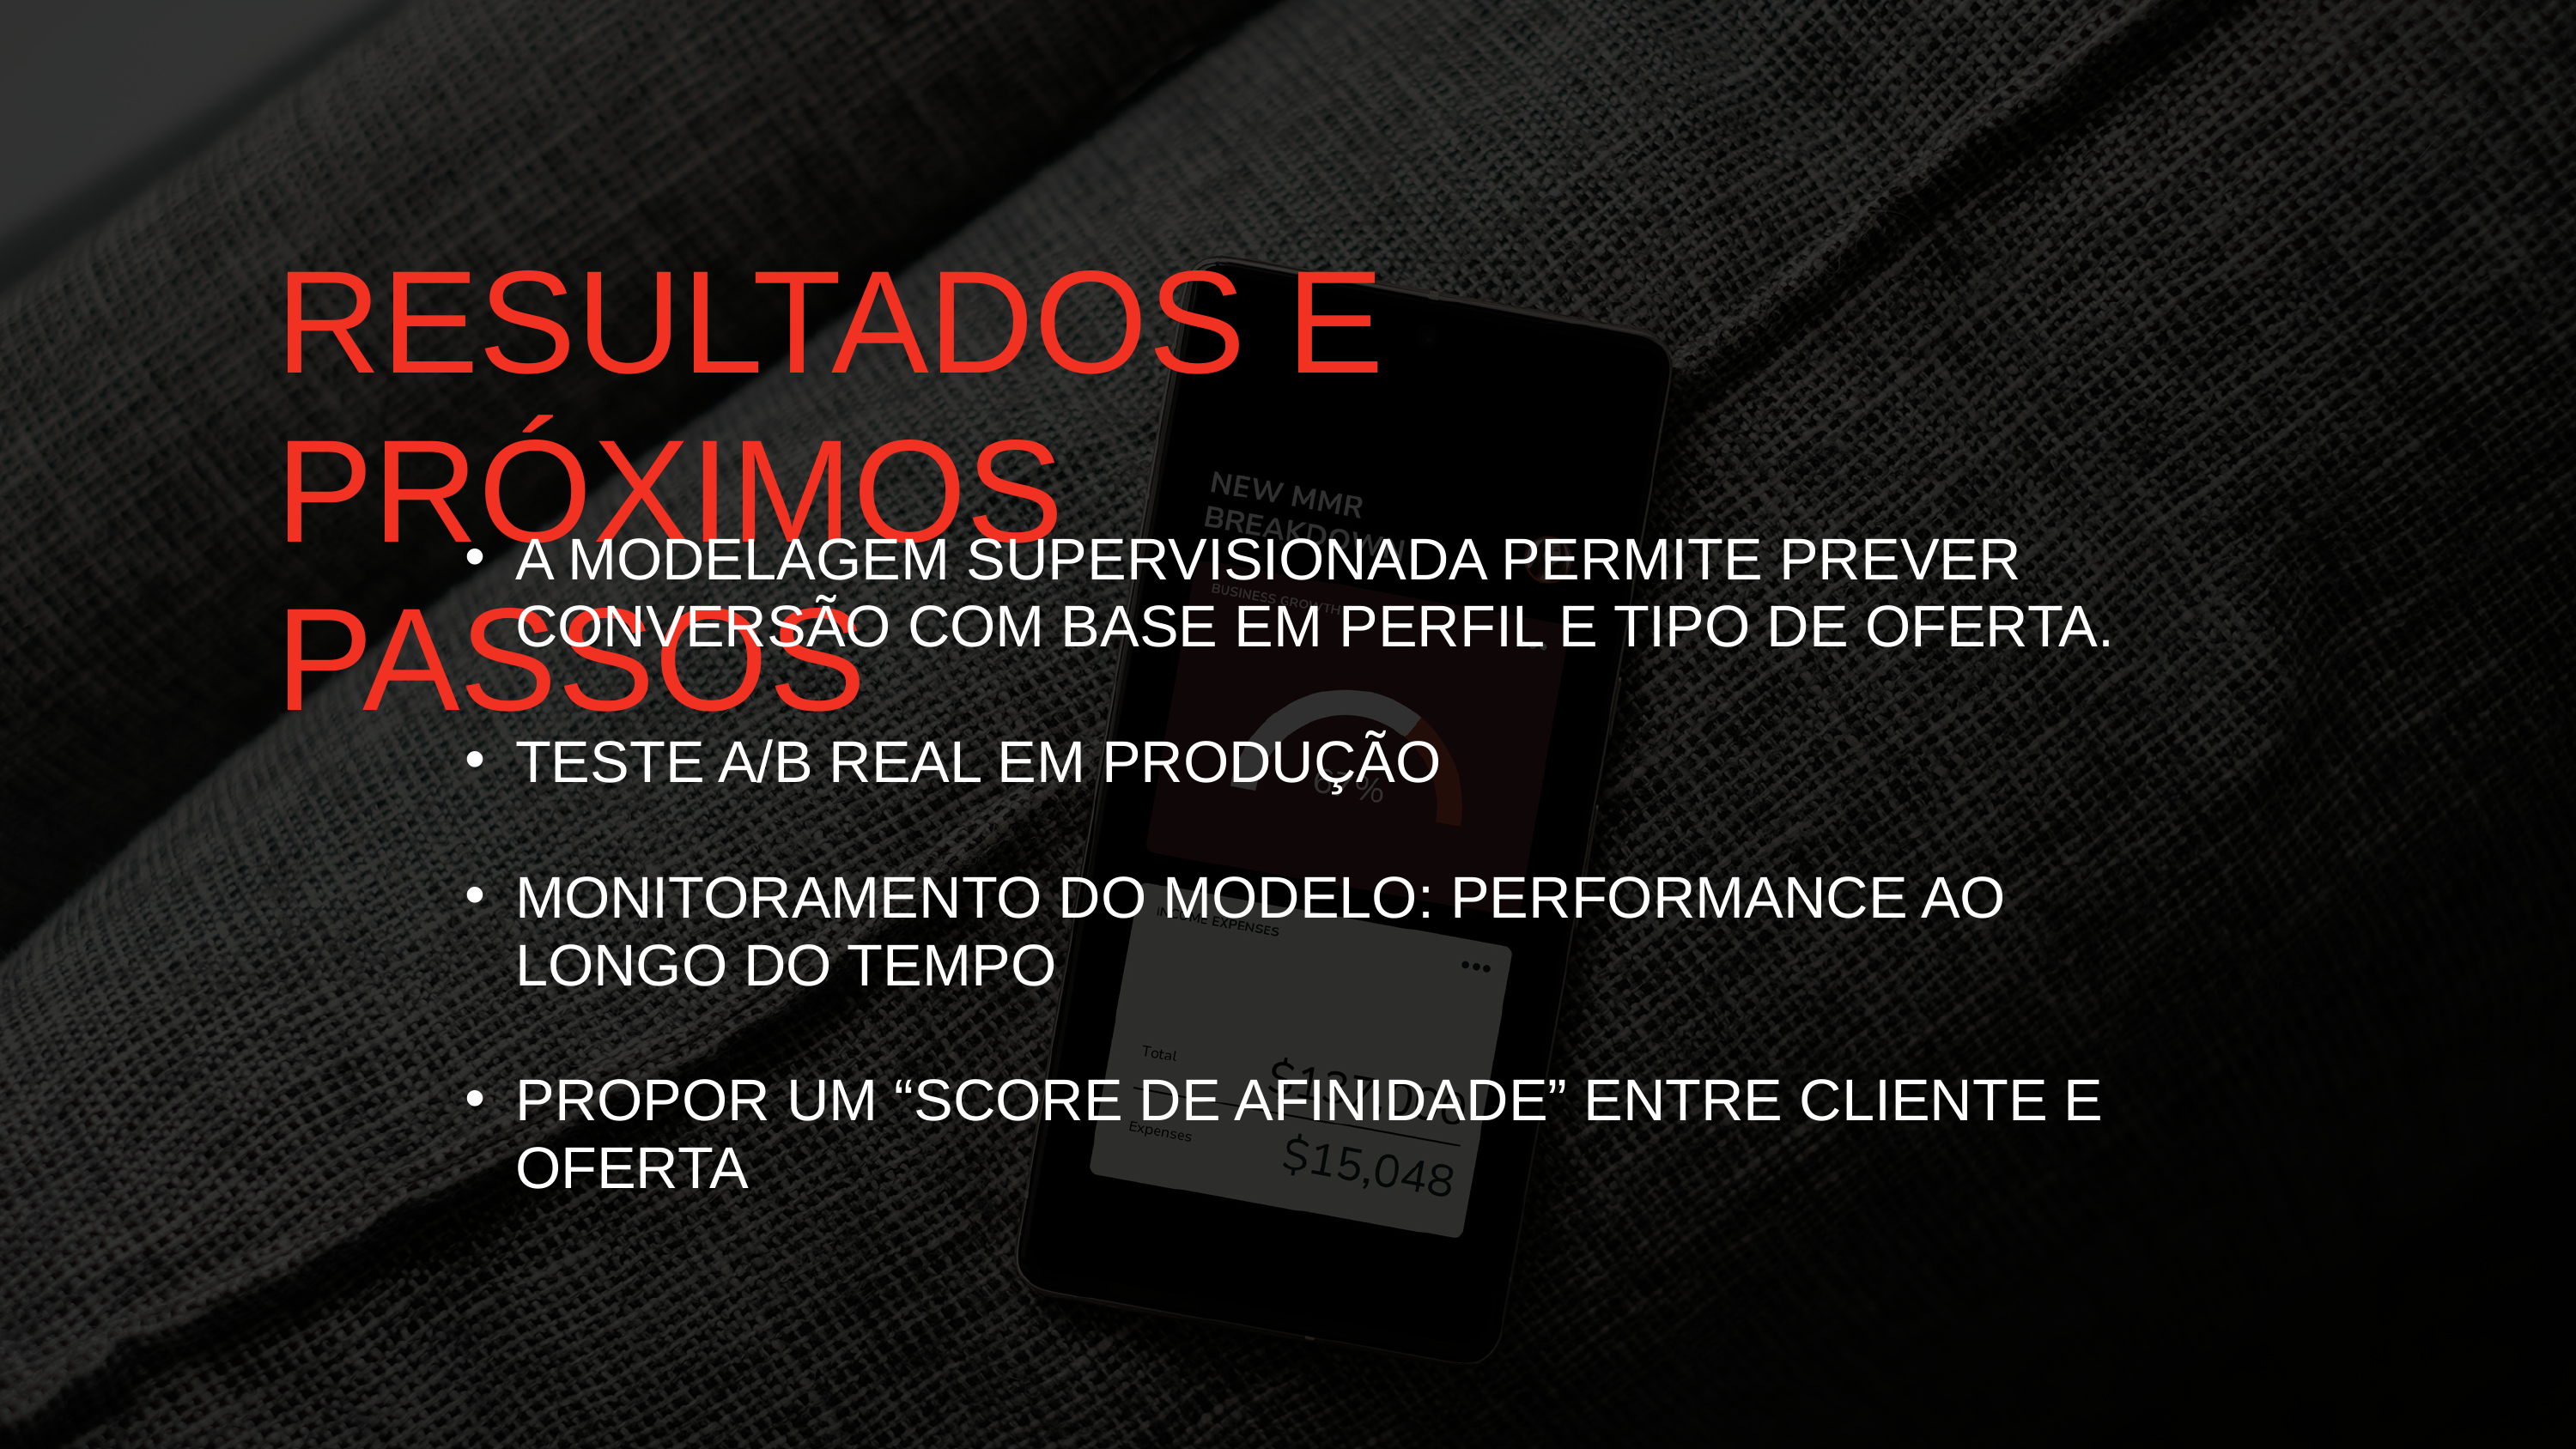

RESULTADOS E PRÓXIMOS PASSOS

A MODELAGEM SUPERVISIONADA PERMITE PREVER CONVERSÃO COM BASE EM PERFIL E TIPO DE OFERTA.

TESTE A/B REAL EM PRODUÇÃO

MONITORAMENTO DO MODELO: PERFORMANCE AO LONGO DO TEMPO

PROPOR UM “SCORE DE AFINIDADE” ENTRE CLIENTE E OFERTA